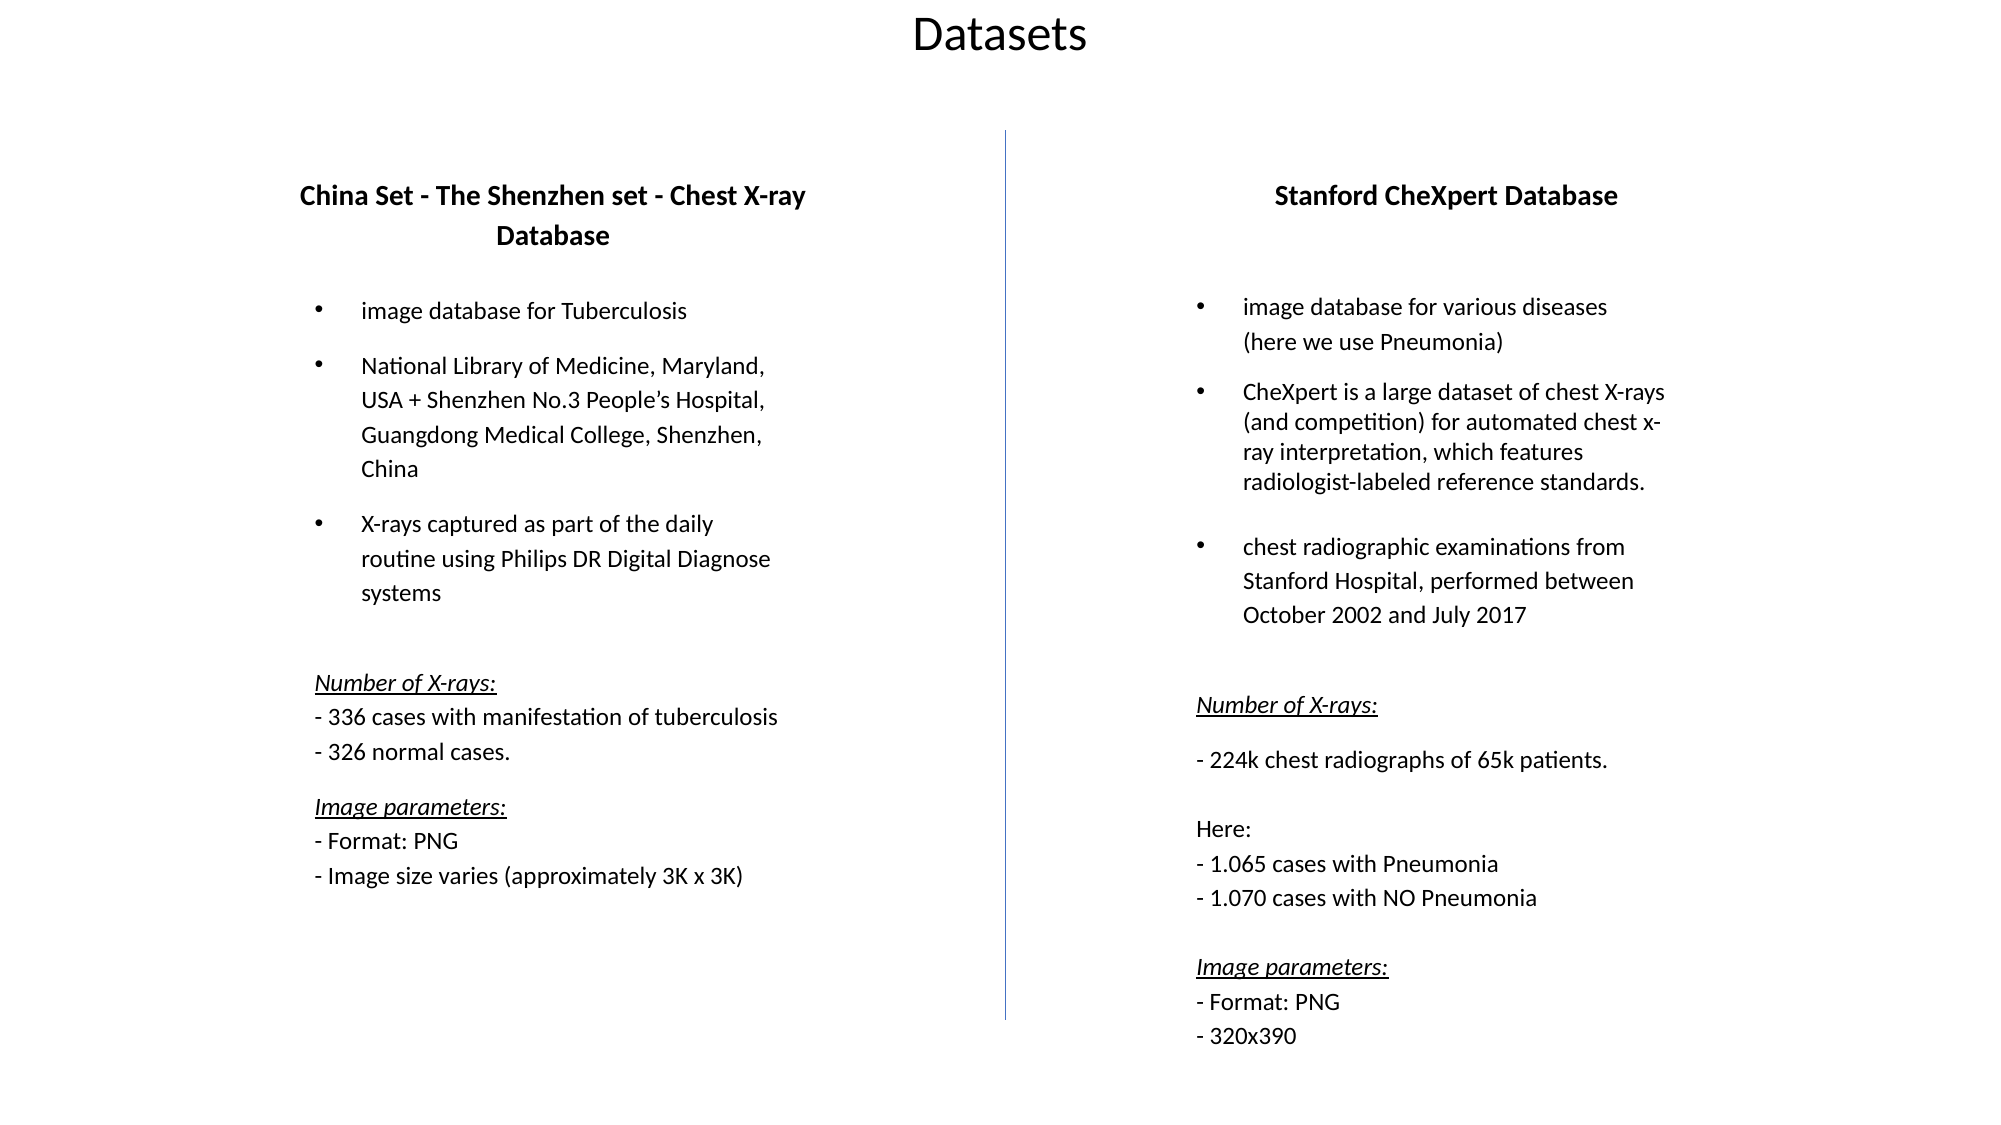

Datasets
China Set - The Shenzhen set - Chest X-ray Database
Stanford CheXpert Database
image database for various diseases
(here we use Pneumonia)
CheXpert is a large dataset of chest X-rays (and competition) for automated chest x-ray interpretation, which features radiologist-labeled reference standards.
chest radiographic examinations from Stanford Hospital, performed between October 2002 and July 2017
Number of X-rays:
- 224k chest radiographs of 65k patients.
Here:
- 1.065 cases with Pneumonia
- 1.070 cases with NO Pneumonia
Image parameters:
- Format: PNG
- 320x390
image database for Tuberculosis
National Library of Medicine, Maryland, USA + Shenzhen No.3 People’s Hospital, Guangdong Medical College, Shenzhen, China
X-rays captured as part of the daily routine using Philips DR Digital Diagnose systems
Number of X-rays:
- 336 cases with manifestation of tuberculosis
- 326 normal cases.
Image parameters:
- Format: PNG
- Image size varies (approximately 3K x 3K)